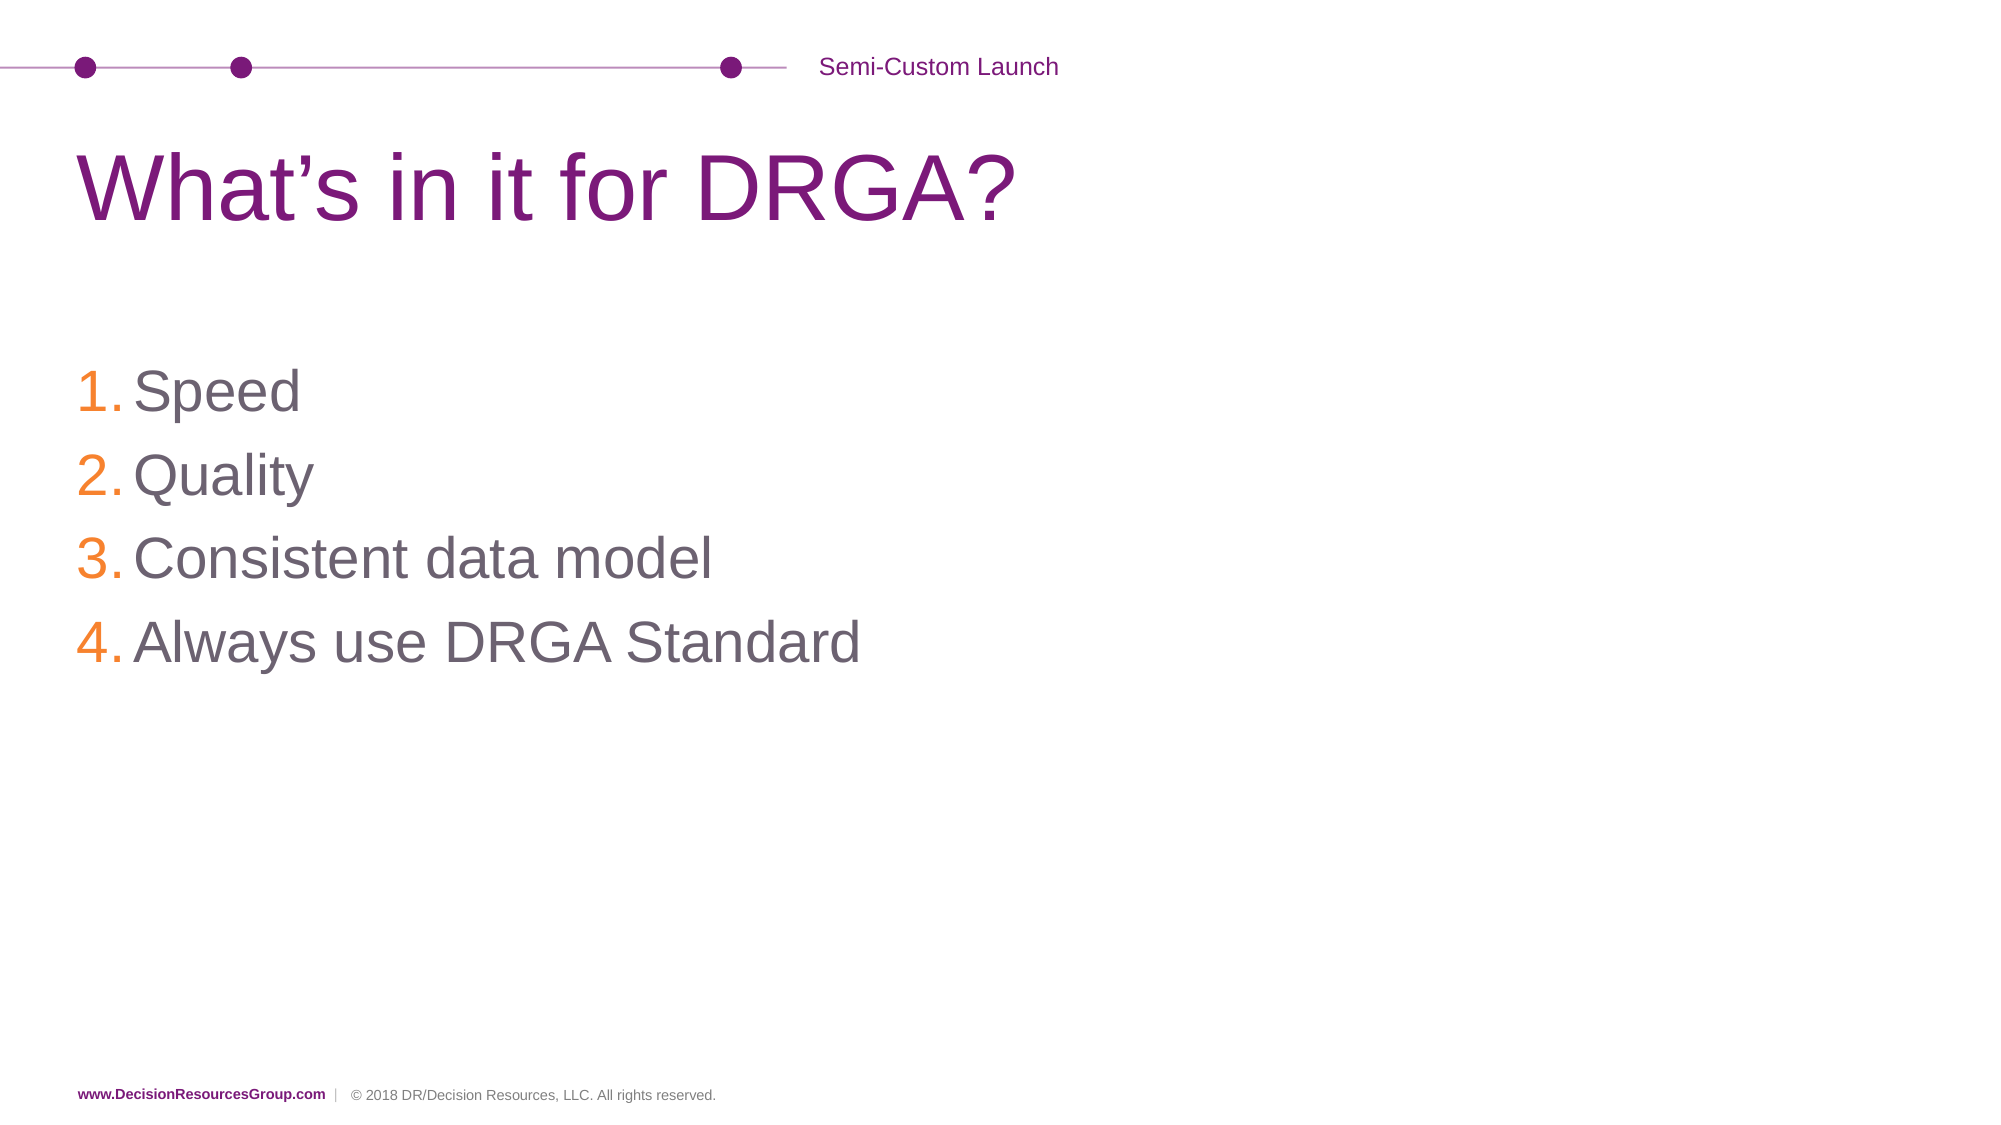

Semi-Custom Launch
# What’s in it for DRGA?
Speed
Quality
Consistent data model
Always use DRGA Standard

© 2018 DR/Decision Resources, LLC. All rights reserved.